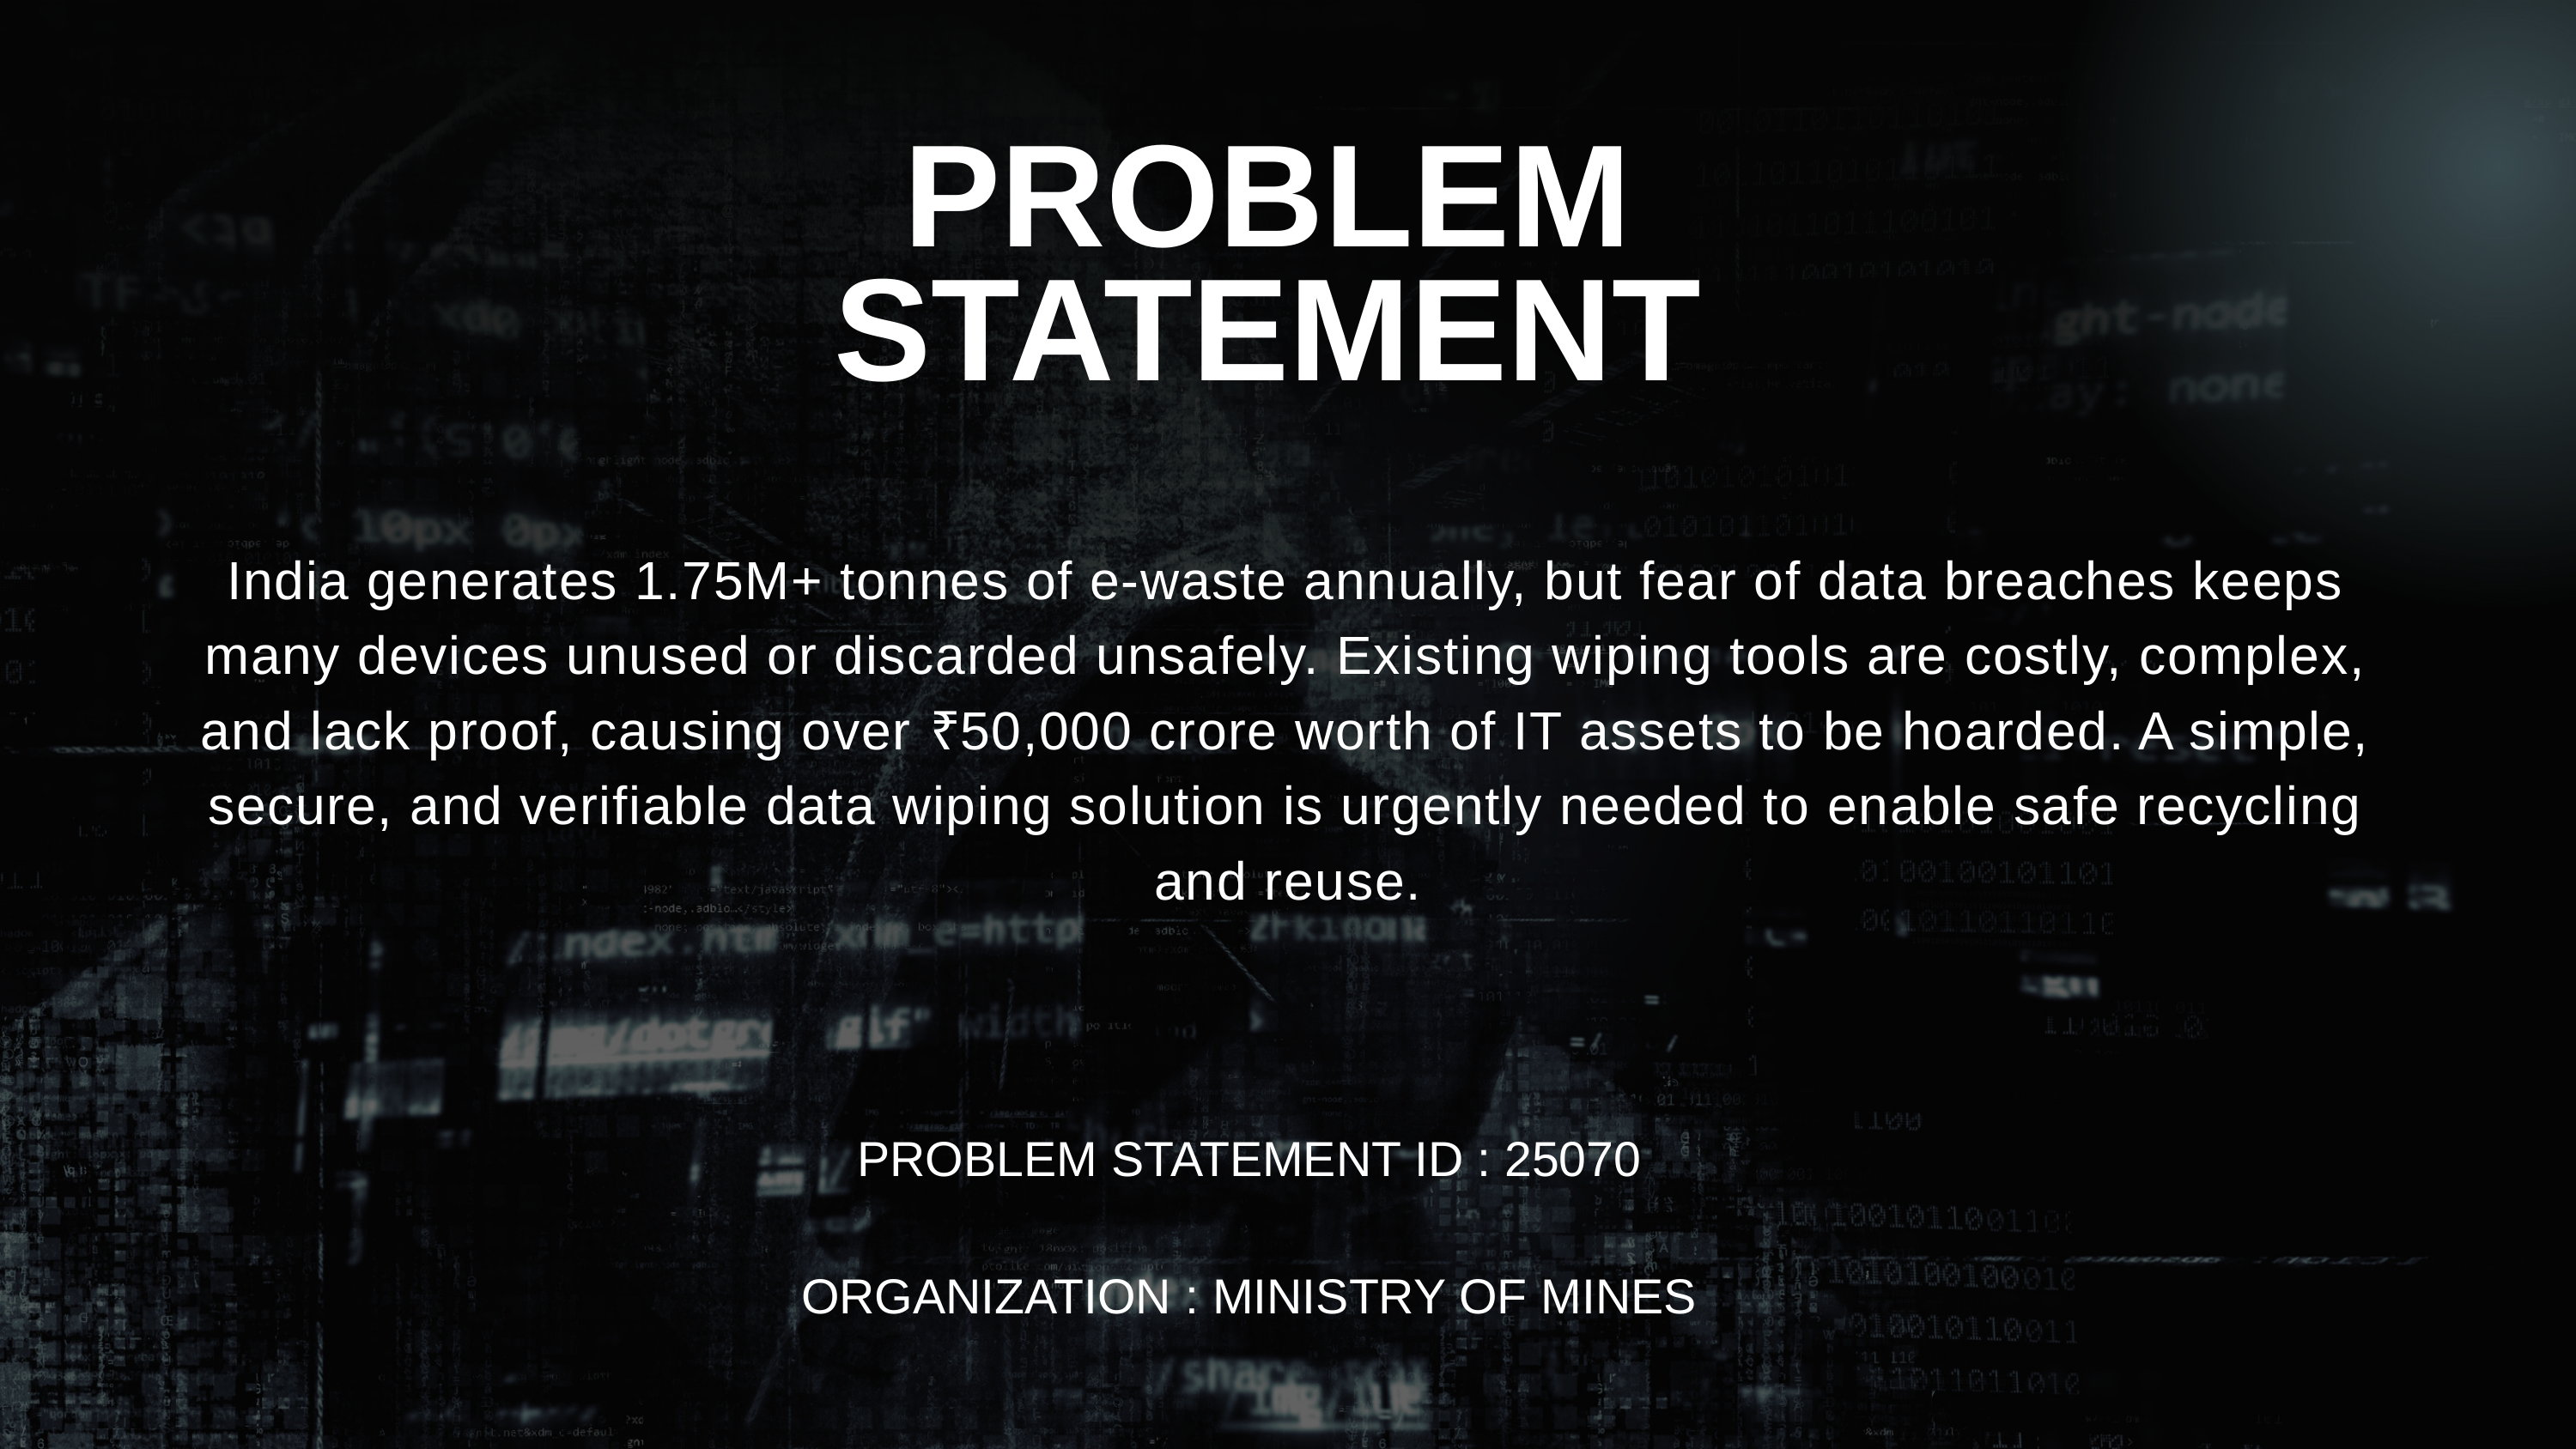

PROBLEM
STATEMENT
India generates 1.75M+ tonnes of e-waste annually, but fear of data breaches keeps many devices unused or discarded unsafely. Existing wiping tools are costly, complex, and lack proof, causing over ₹50,000 crore worth of IT assets to be hoarded. A simple, secure, and verifiable data wiping solution is urgently needed to enable safe recycling and reuse.
PROBLEM STATEMENT ID : 25070

ORGANIZATION : MINISTRY OF MINES